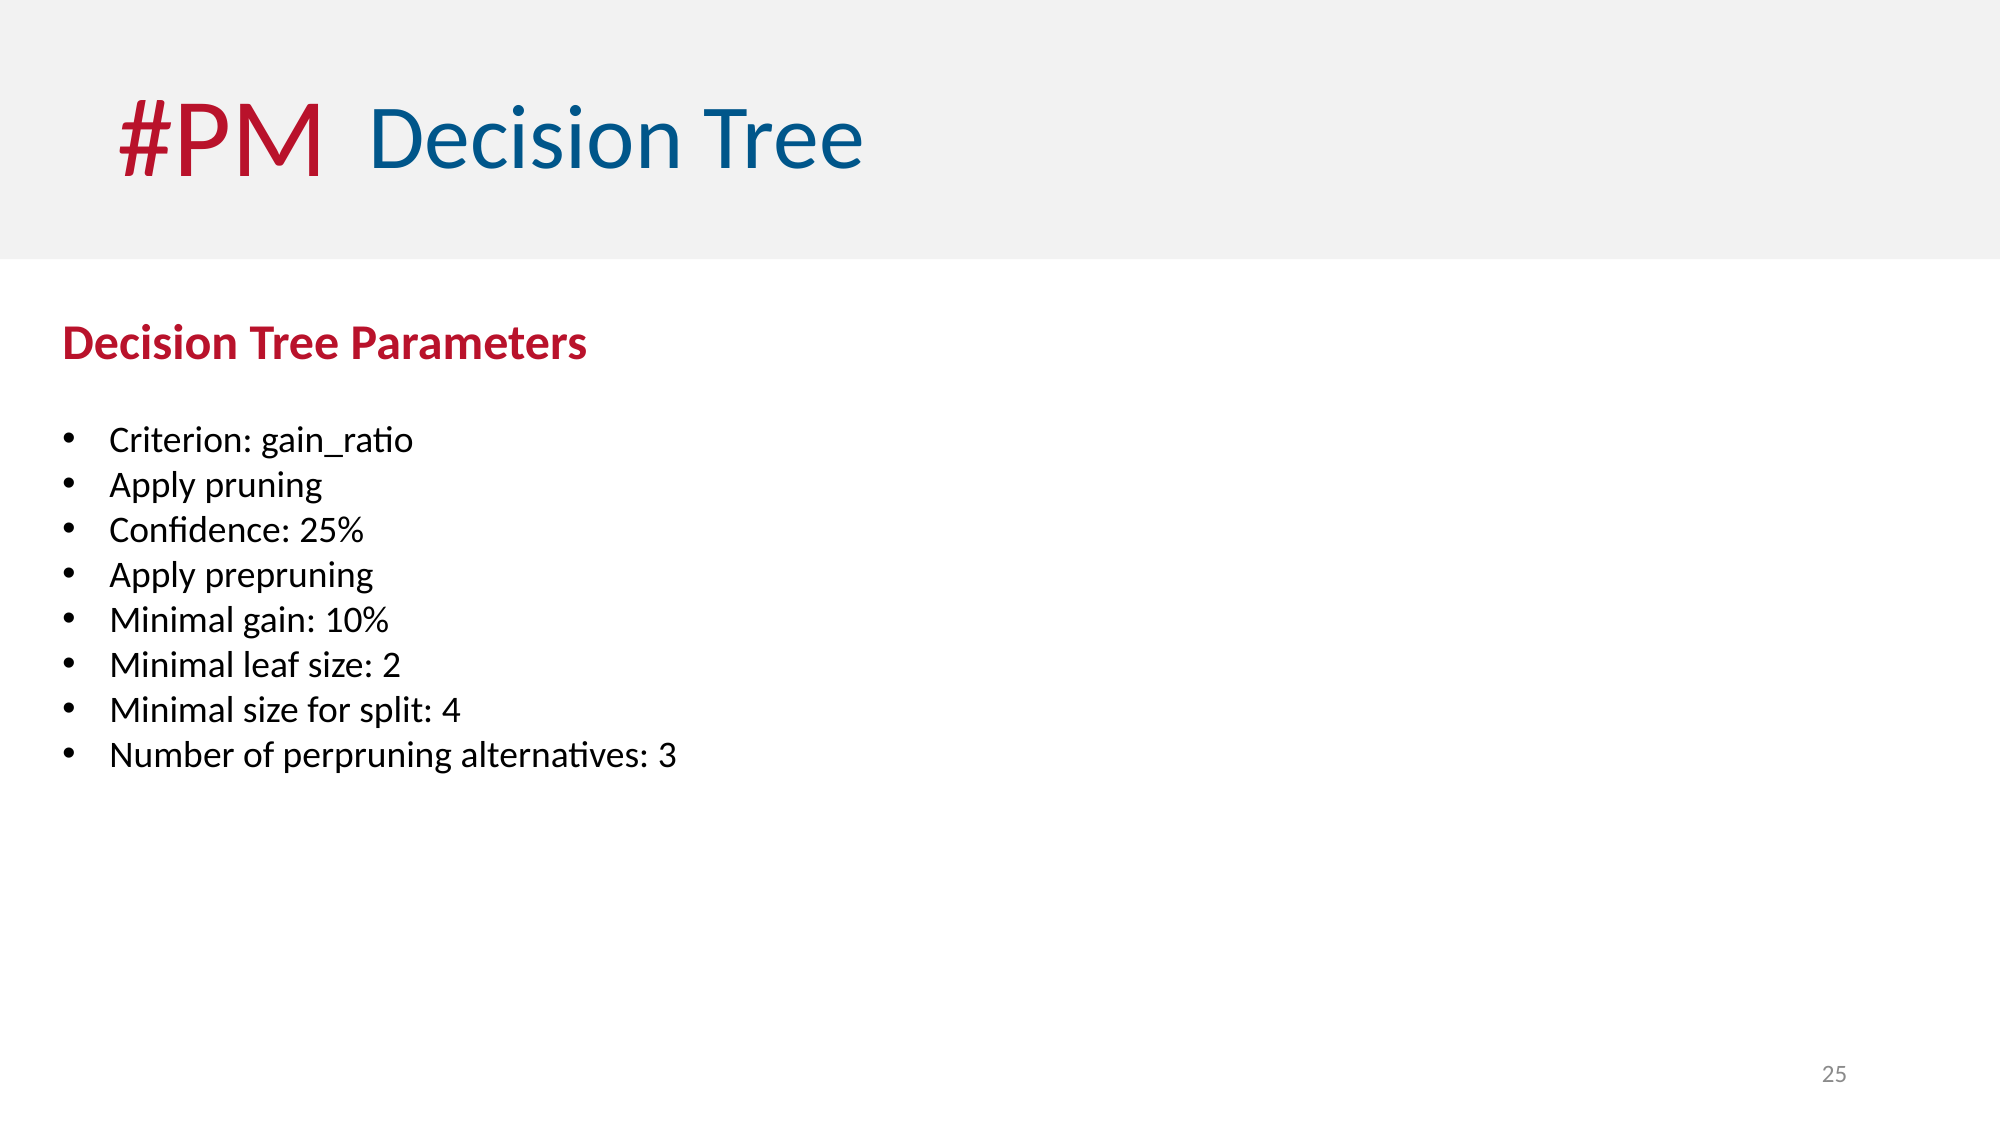

#PM
Decision Tree
Decision Tree Parameters

Criterion: gain_ratio
Apply pruning
Confidence: 25%
Apply prepruning
Minimal gain: 10%
Minimal leaf size: 2
Minimal size for split: 4
Number of perpruning alternatives: 3

25